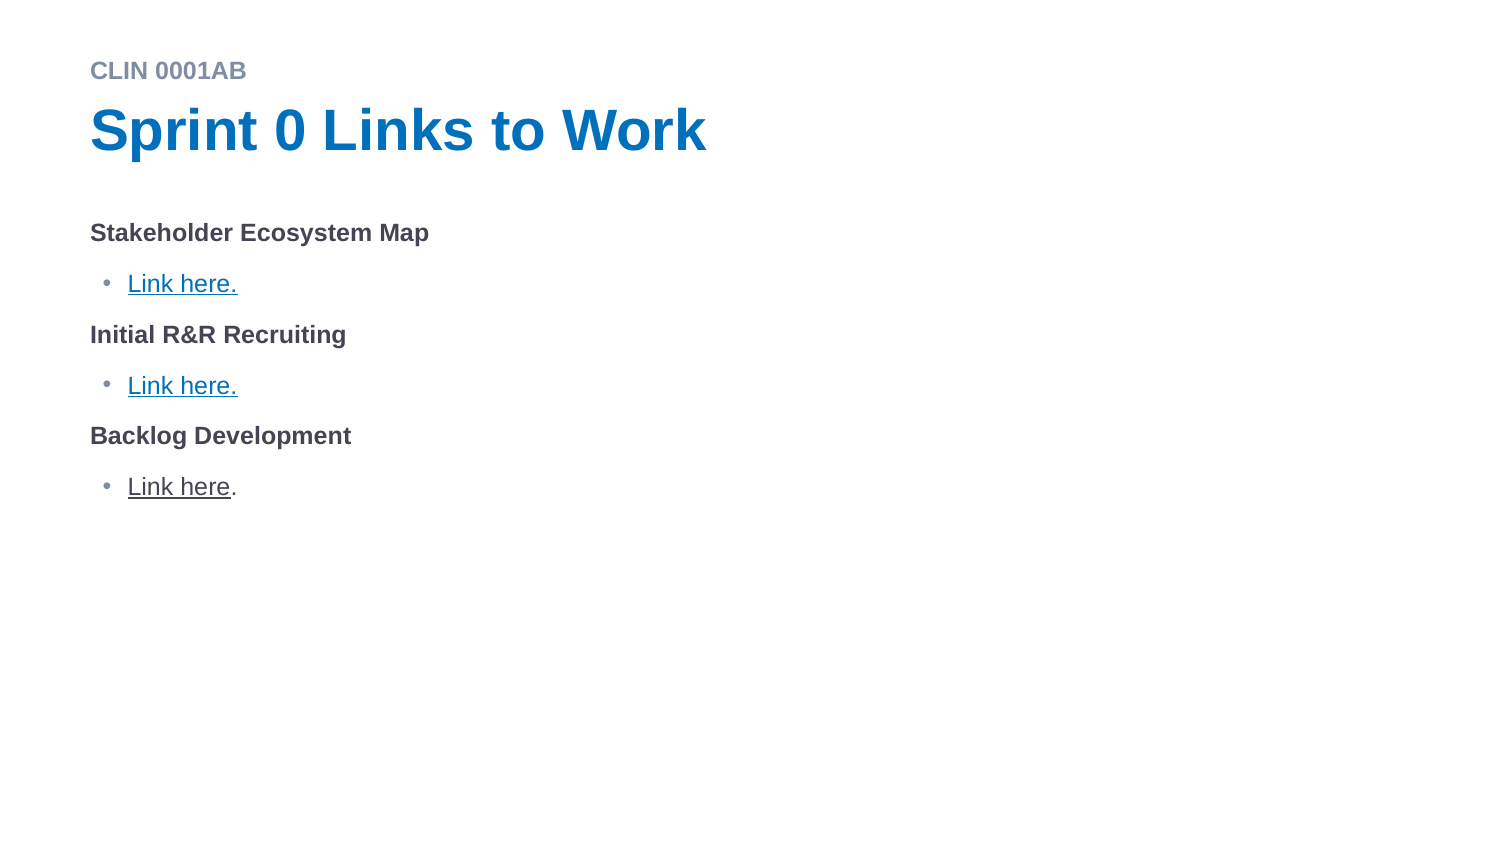

CLIN 0001AB

# Sprint 0 Links to Work
Stakeholder Ecosystem Map
Link here.
Initial R&R Recruiting
Link here.
Backlog Development
Link here.